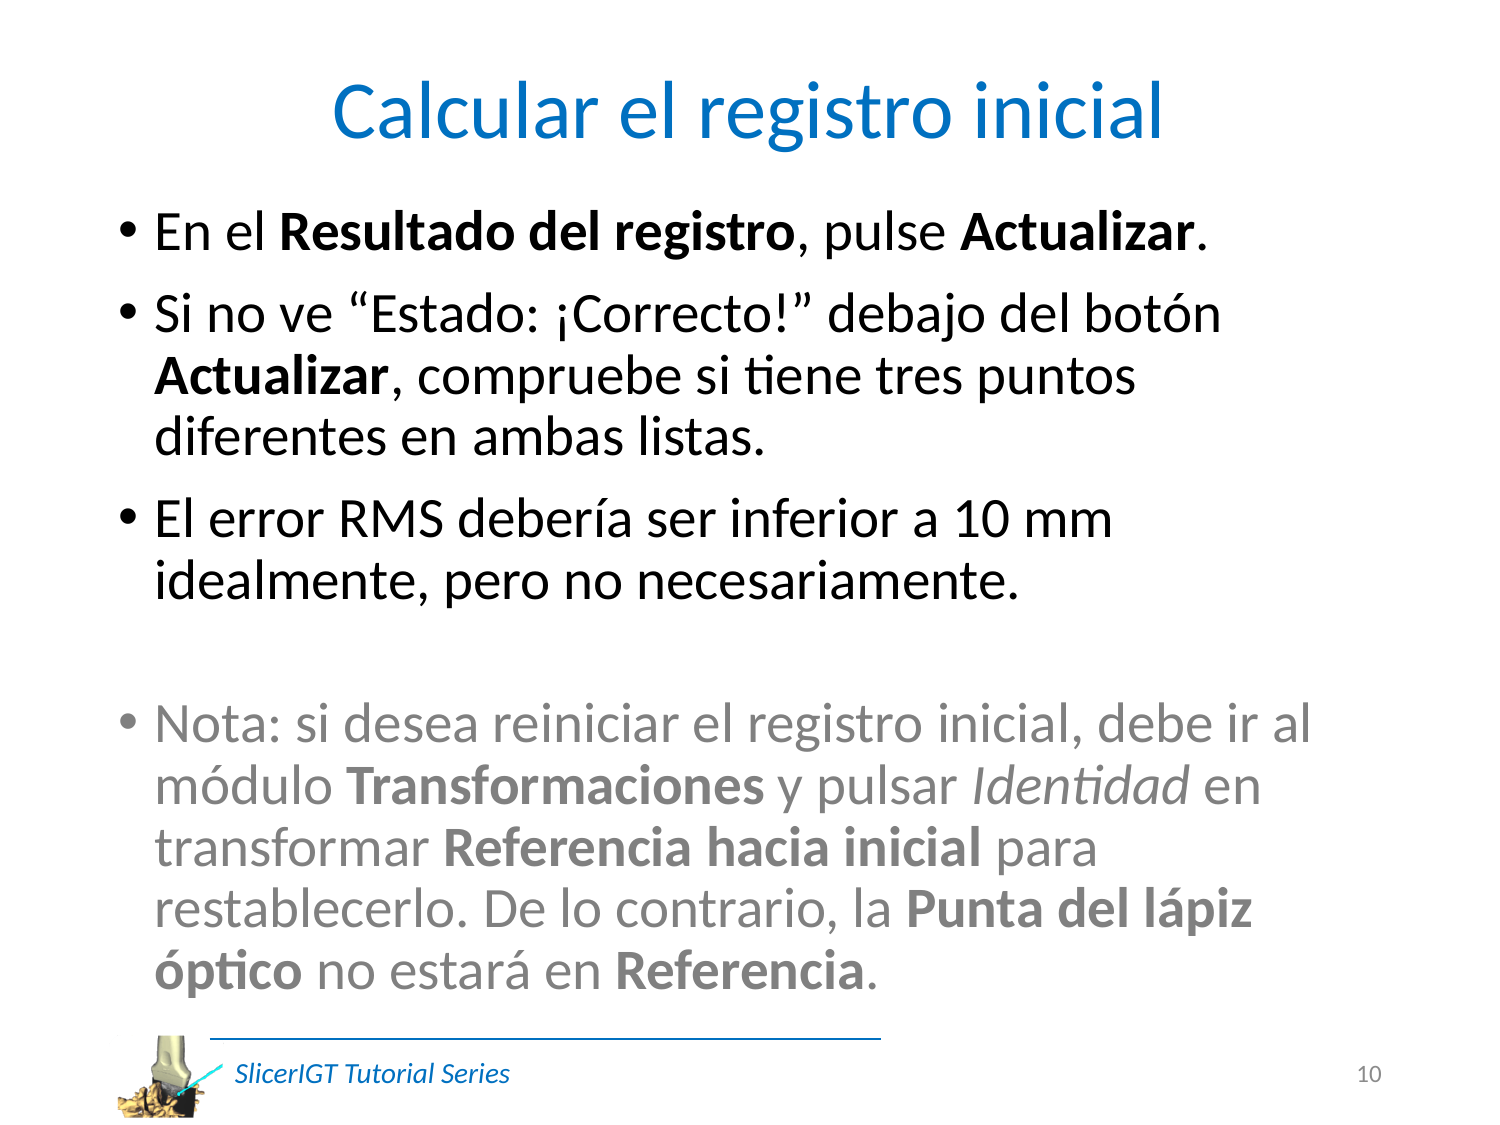

# Calcular el registro inicial
En el Resultado del registro, pulse Actualizar.
Si no ve “Estado: ¡Correcto!” debajo del botón Actualizar, compruebe si tiene tres puntos diferentes en ambas listas.
El error RMS debería ser inferior a 10 mm idealmente, pero no necesariamente.
Nota: si desea reiniciar el registro inicial, debe ir al módulo Transformaciones y pulsar Identidad en transformar Referencia hacia inicial para restablecerlo. De lo contrario, la Punta del lápiz óptico no estará en Referencia.

10